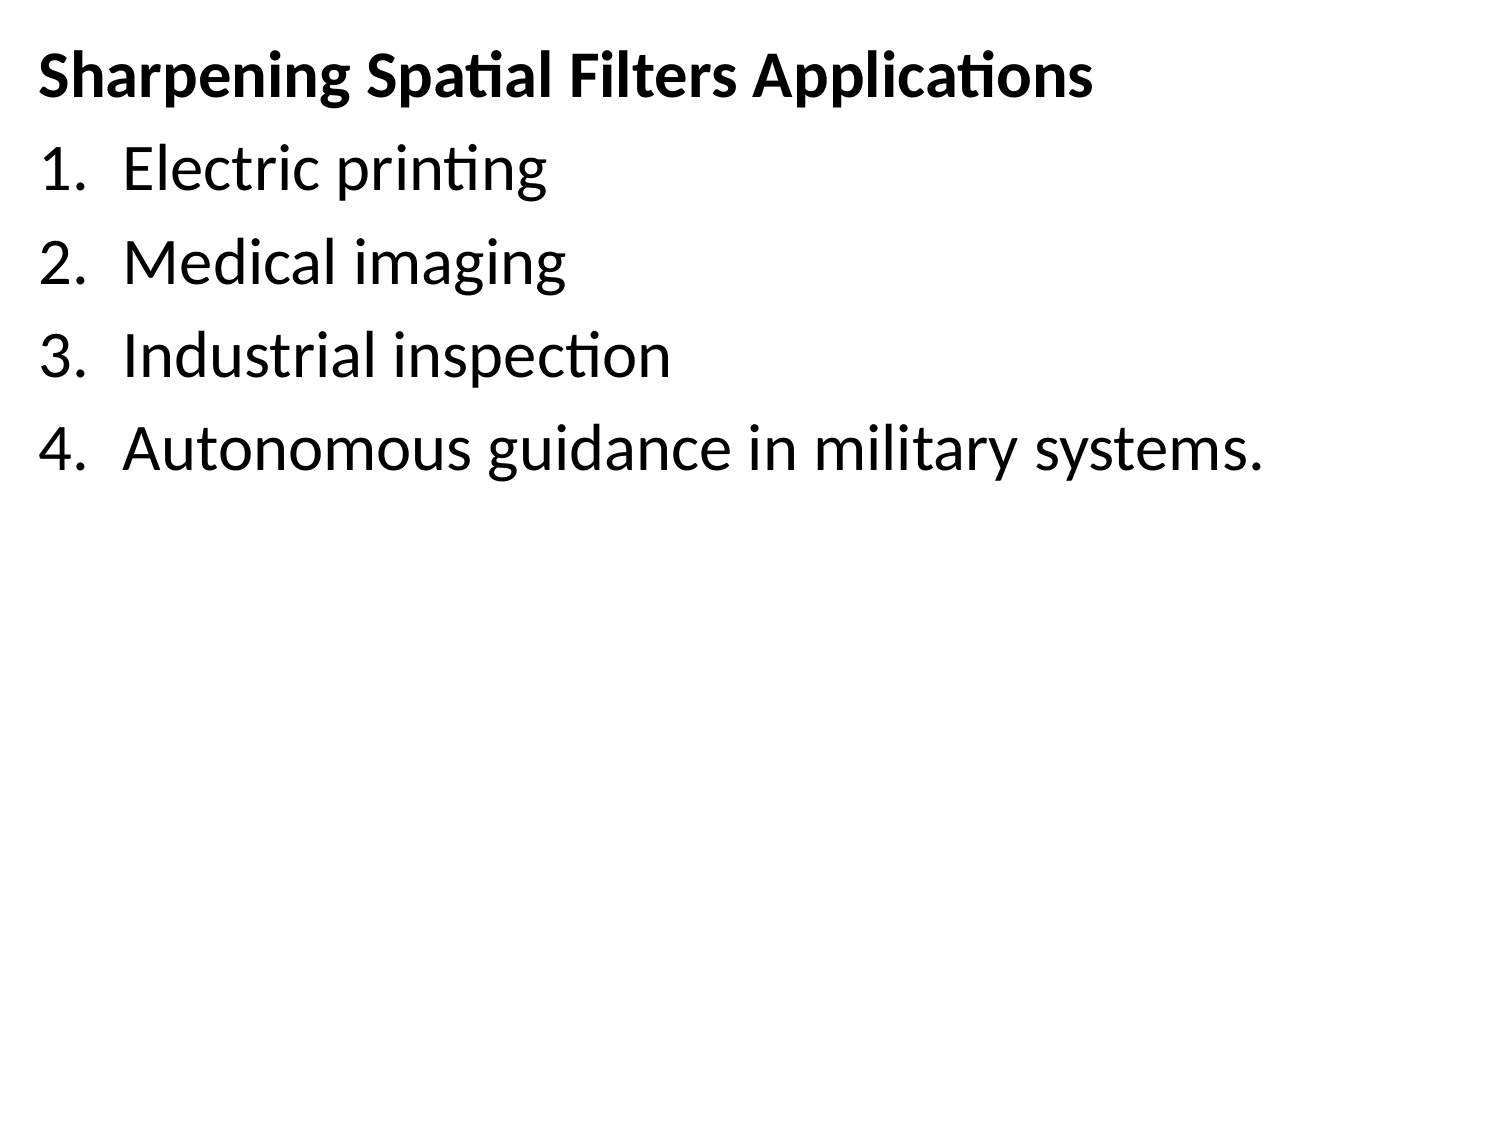

Sharpening Spatial Filters Applications
Electric printing
Medical imaging
Industrial inspection
Autonomous guidance in military systems.